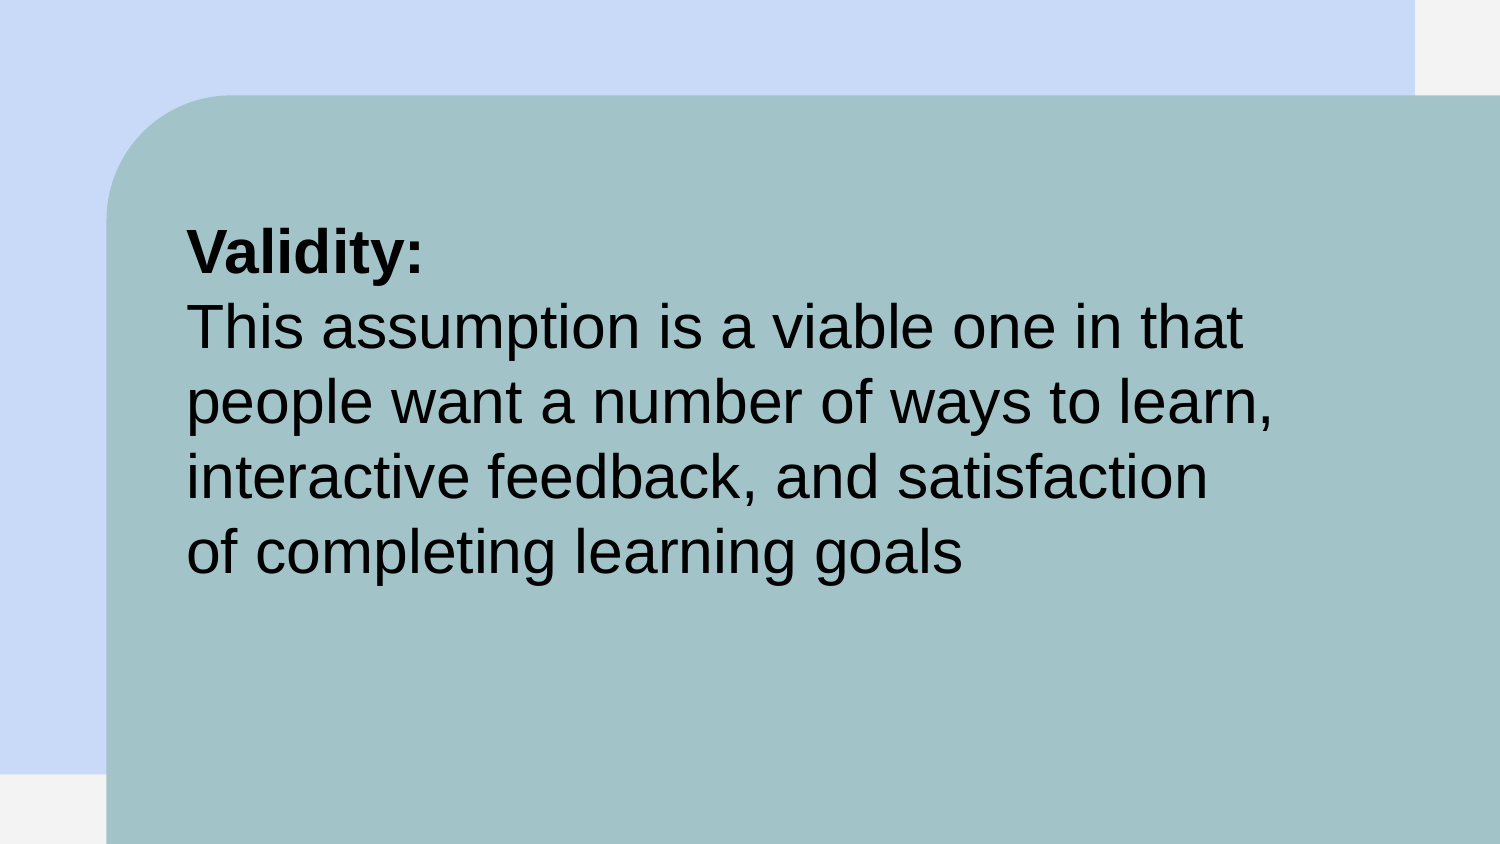

# Validity:
This assumption is a viable one in that people want a number of ways to learn, interactive feedback, and satisfaction of completing learning goals